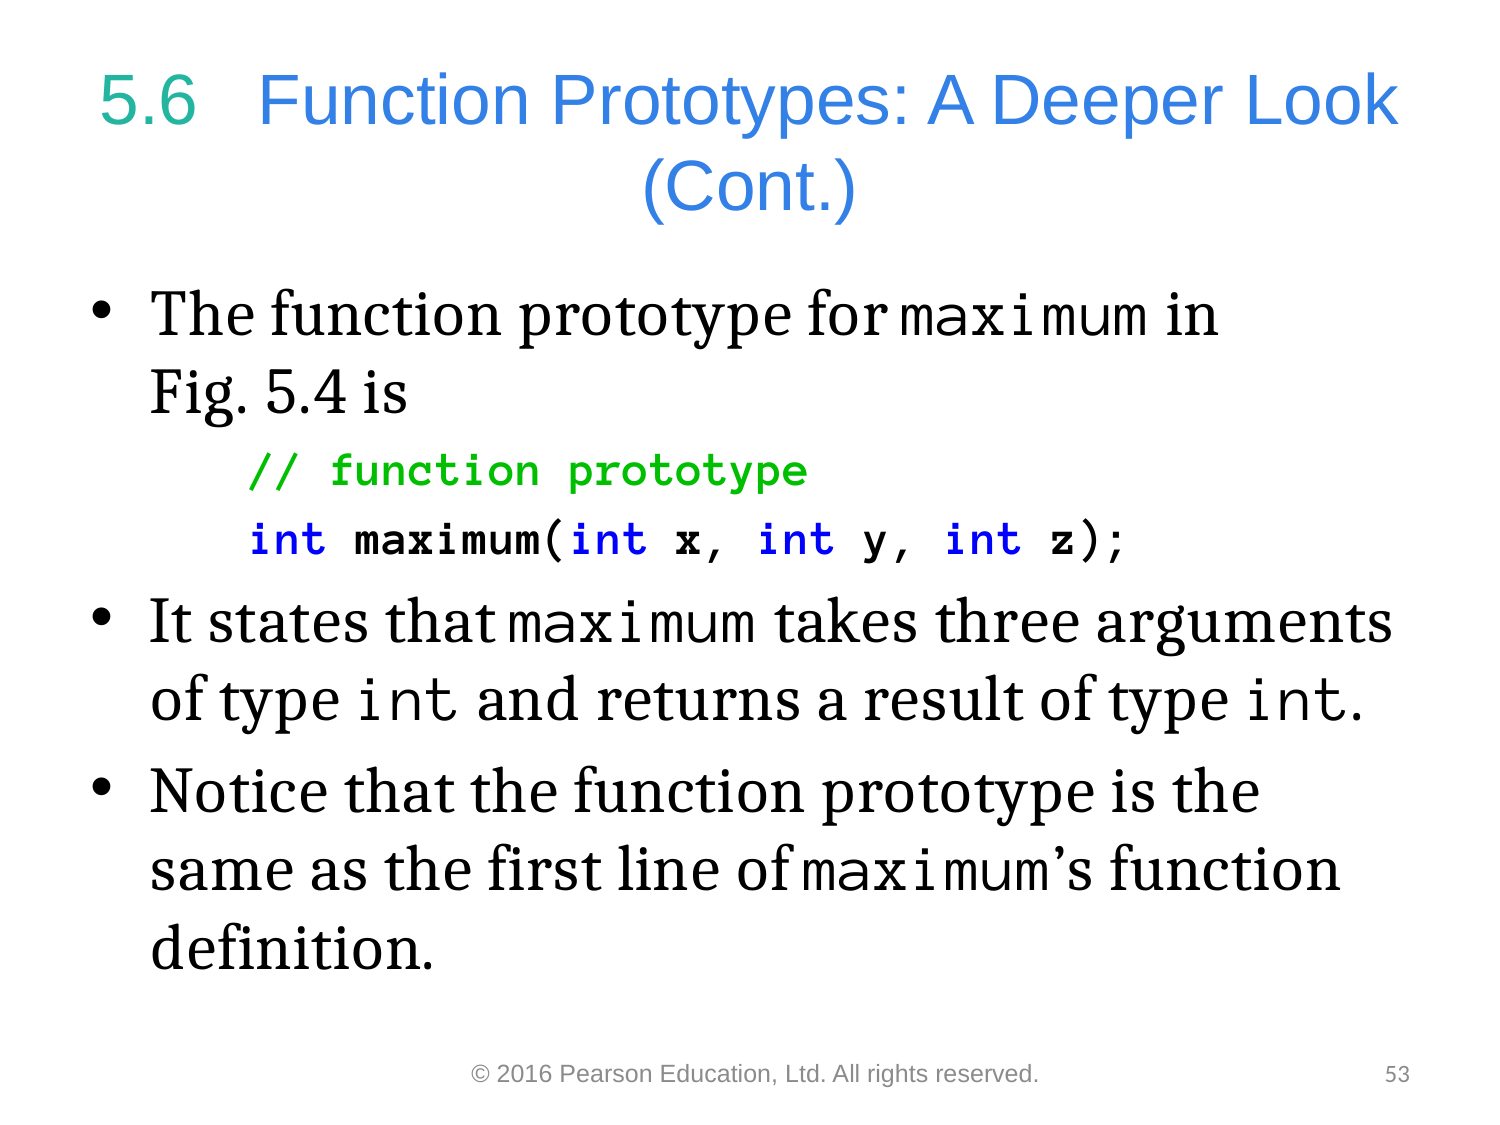

# 5.6   Function Prototypes: A Deeper Look (Cont.)
The function prototype for maximum in Fig. 5.4 is
// function prototype
int maximum(int x, int y, int z);
It states that maximum takes three arguments of type int and returns a result of type int.
Notice that the function prototype is the same as the first line of maximum’s function definition.
© 2016 Pearson Education, Ltd. All rights reserved.
53